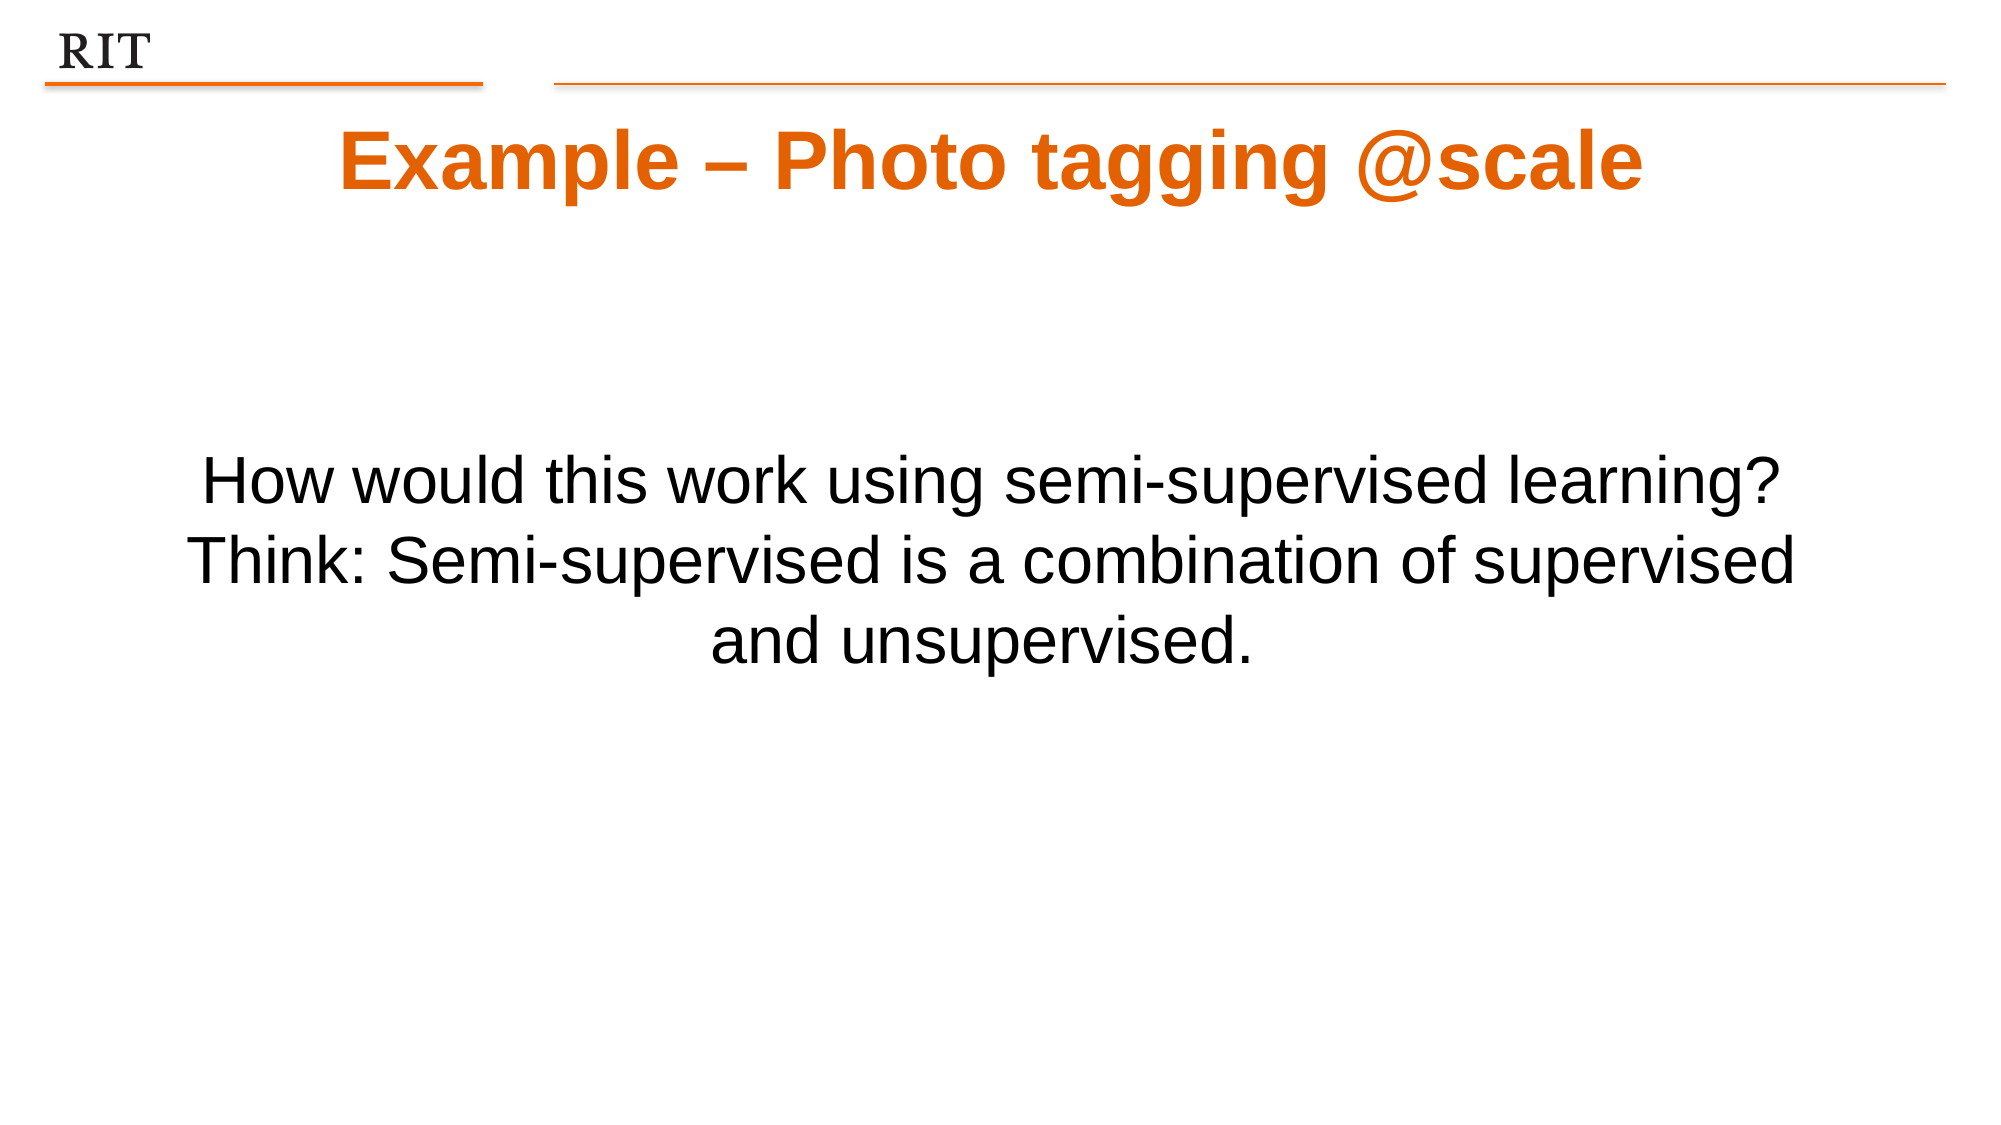

Example – Photo tagging @scale

How would this work using semi-supervised learning?
Think: Semi-supervised is a combination of supervised and unsupervised.